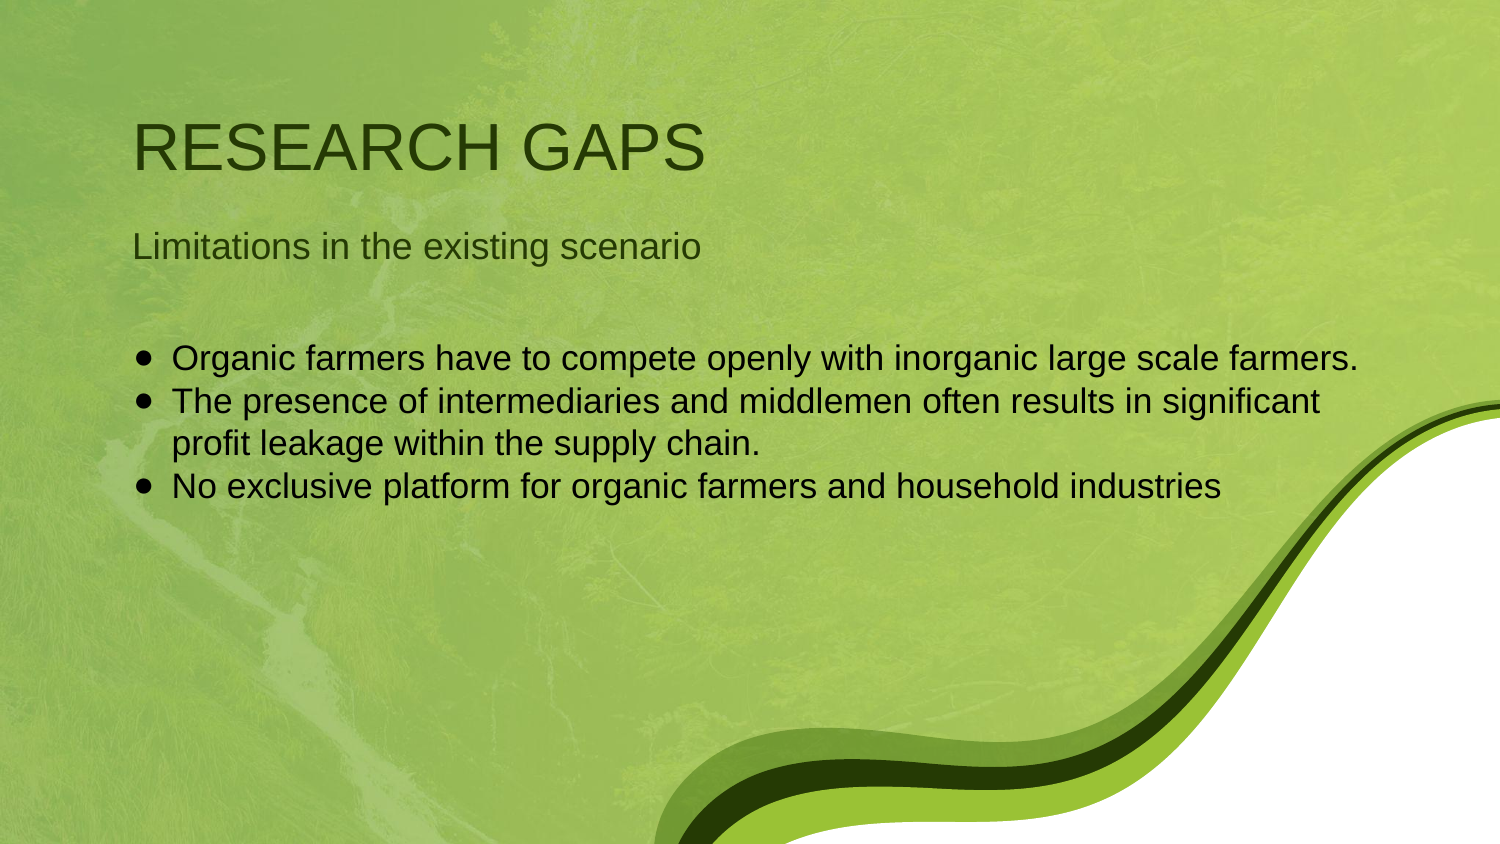

# RESEARCH GAPS
Limitations in the existing scenario

Organic farmers have to compete openly with inorganic large scale farmers.
The presence of intermediaries and middlemen often results in significant profit leakage within the supply chain.
No exclusive platform for organic farmers and household industries